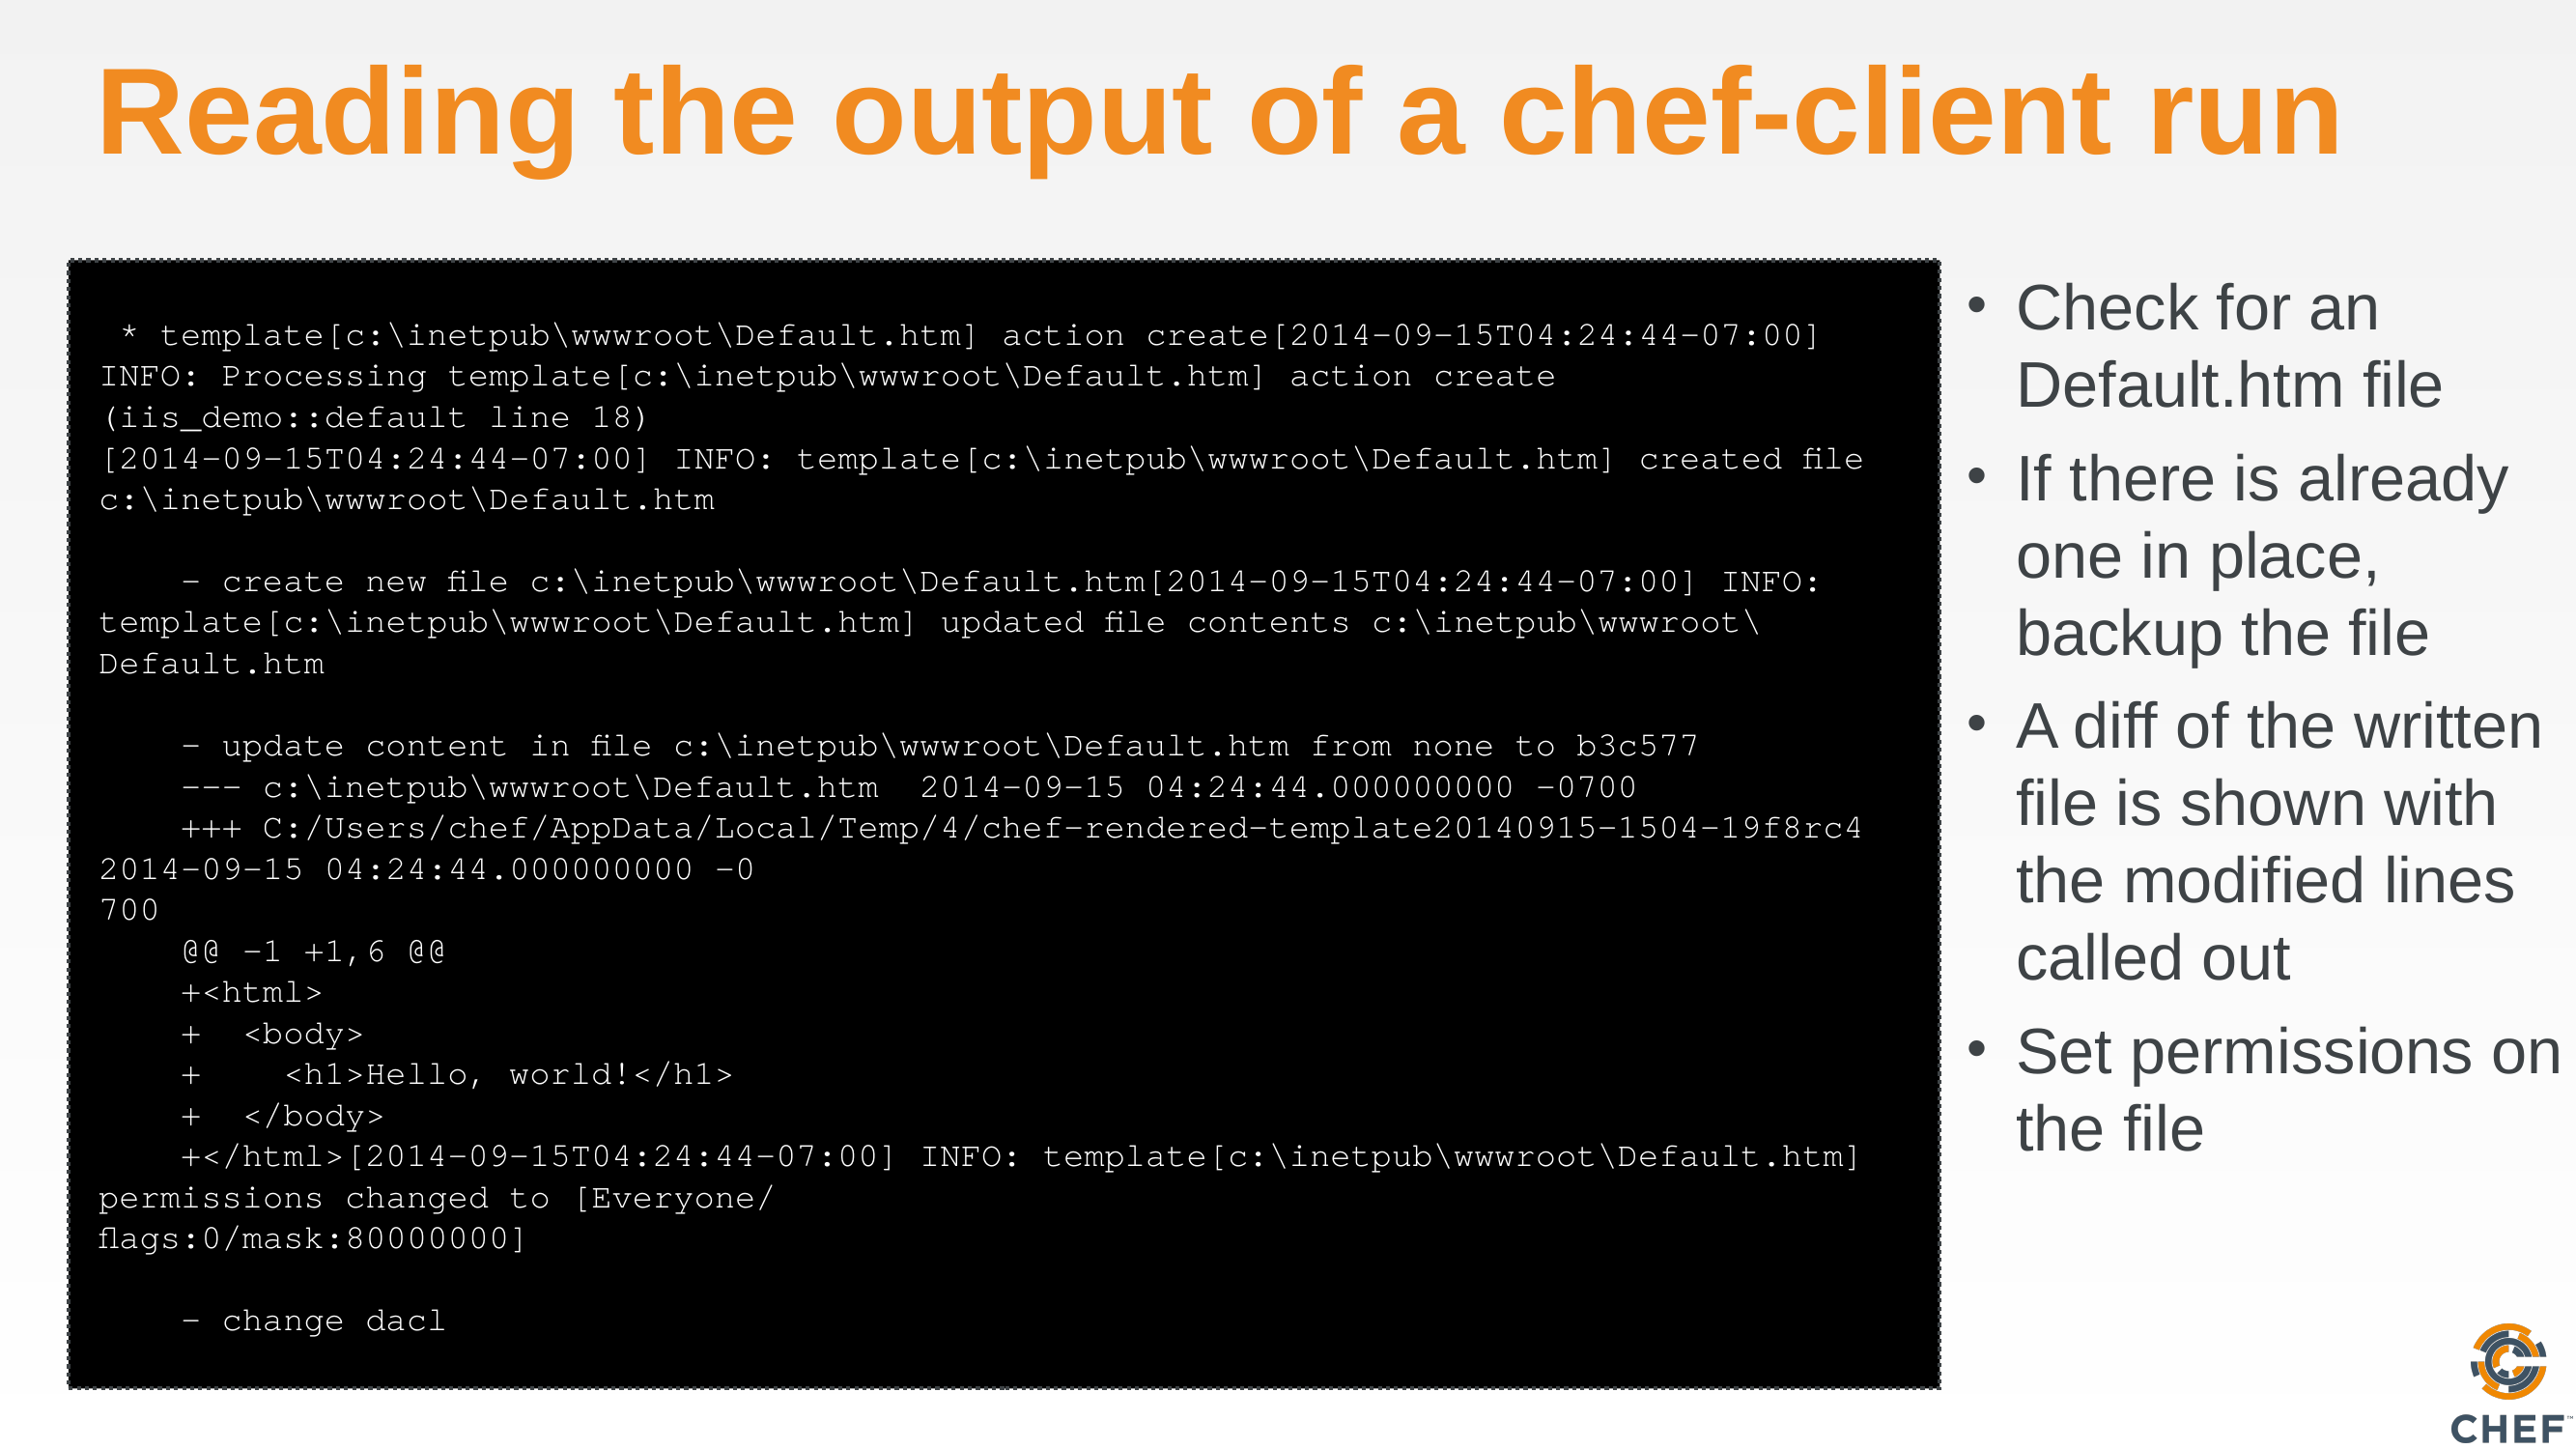

# Reading the output of a chef-client run
 * template[c:\inetpub\wwwroot\Default.htm] action create[2014-09-15T04:24:44-07:00] INFO: Processing template[c:\inetpub\wwwroot\Default.htm] action create (iis_demo::default line 18)
[2014-09-15T04:24:44-07:00] INFO: template[c:\inetpub\wwwroot\Default.htm] created file c:\inetpub\wwwroot\Default.htm

    - create new file c:\inetpub\wwwroot\Default.htm[2014-09-15T04:24:44-07:00] INFO: template[c:\inetpub\wwwroot\Default.htm] updated file contents c:\inetpub\wwwroot\Default.htm

    - update content in file c:\inetpub\wwwroot\Default.htm from none to b3c577
    --- c:\inetpub\wwwroot\Default.htm  2014-09-15 04:24:44.000000000 -0700
    +++ C:/Users/chef/AppData/Local/Temp/4/chef-rendered-template20140915-1504-19f8rc4  2014-09-15 04:24:44.000000000 -0
700
    @@ -1 +1,6 @@
    +<html>
    +  <body>
    +    <h1>Hello, world!</h1>
    +  </body>
    +</html>[2014-09-15T04:24:44-07:00] INFO: template[c:\inetpub\wwwroot\Default.htm] permissions changed to [Everyone/
flags:0/mask:80000000]

    - change dacl
Check for an Default.htm file
If there is already one in place, backup the file
A diff of the written file is shown with the modified lines called out
Set permissions on the file